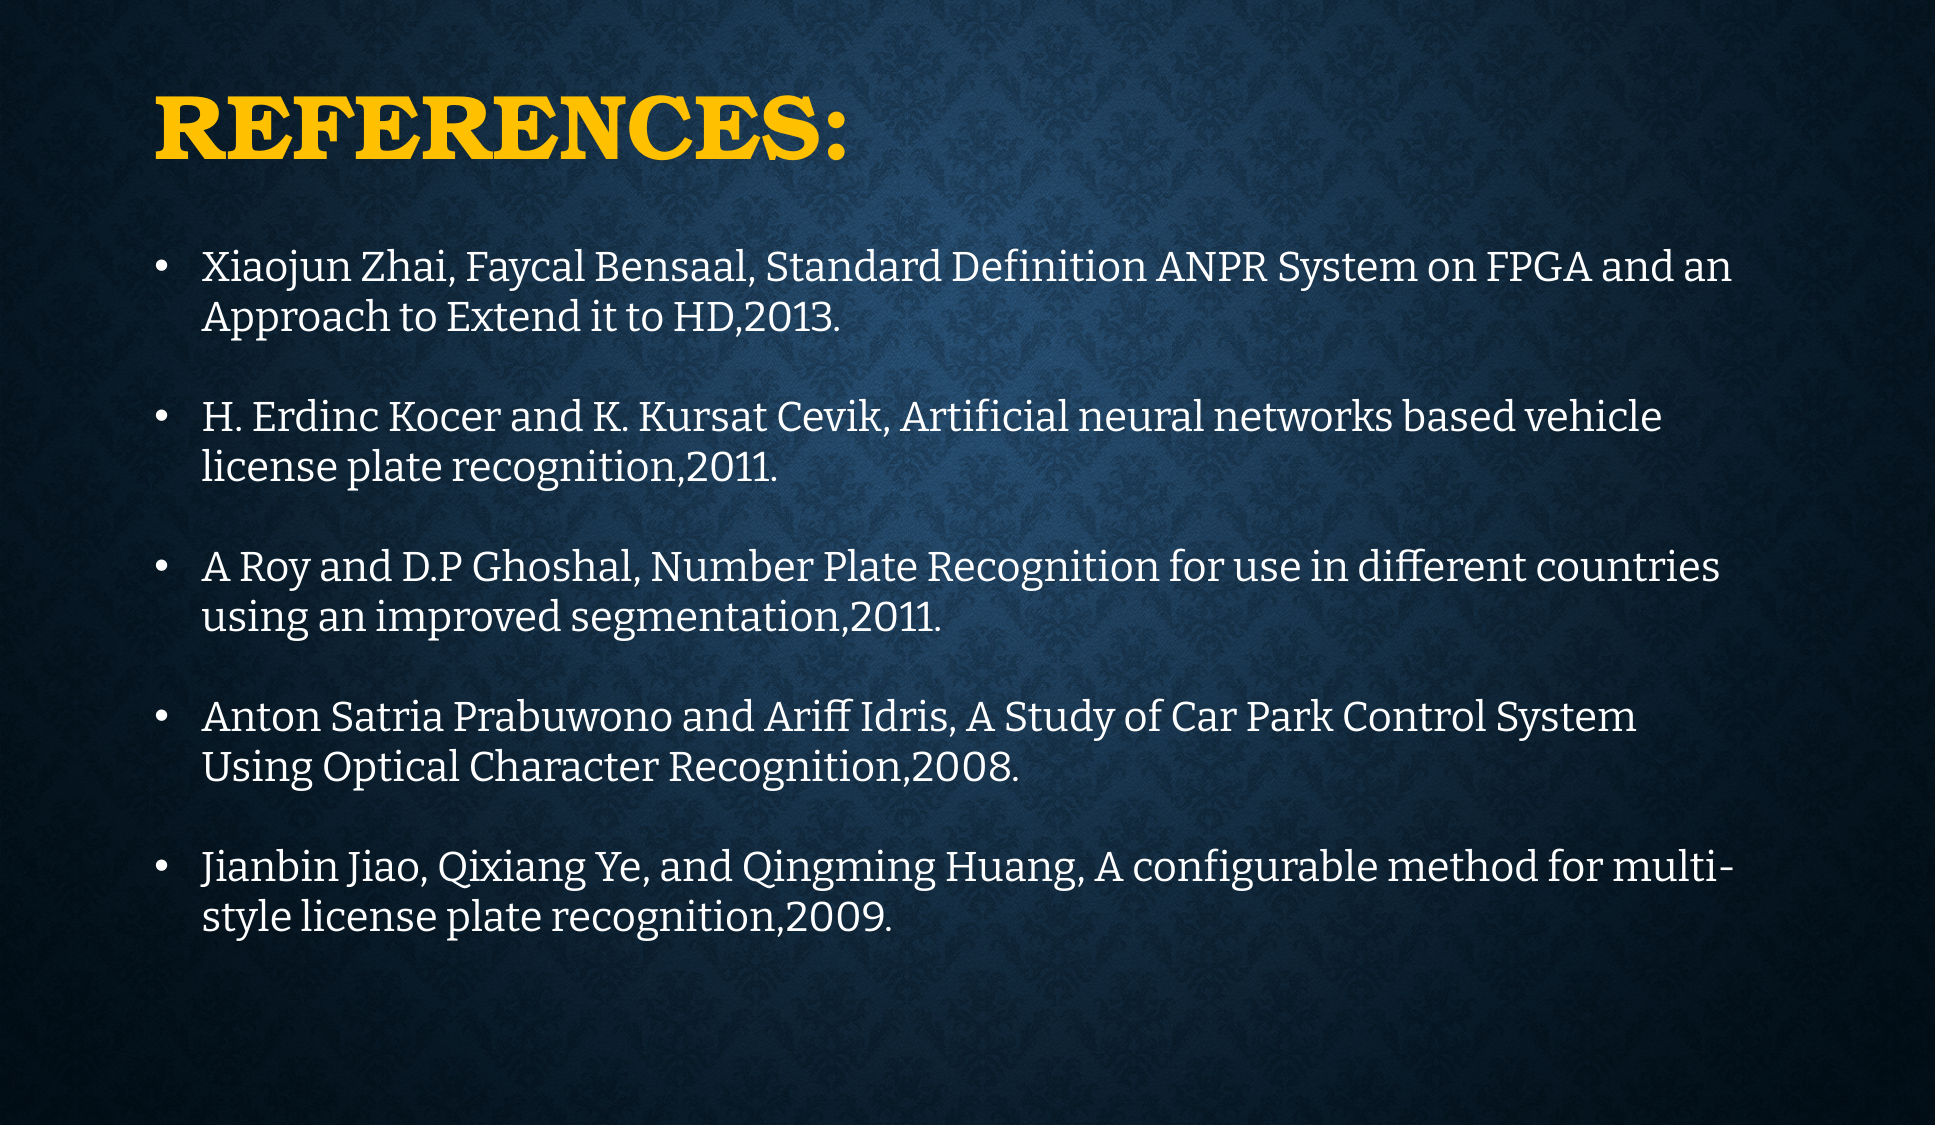

# REFERENCES:

Xiaojun Zhai, Faycal Bensaal, Standard Definition ANPR System on FPGA and an Approach to Extend it to HD,2013.

H. Erdinc Kocer and K. Kursat Cevik, Artificial neural networks based vehicle license plate recognition,2011.

A Roy and D.P Ghoshal, Number Plate Recognition for use in different countries using an improved segmentation,2011.

Anton Satria Prabuwono and Ariff Idris, A Study of Car Park Control System Using Optical Character Recognition,2008.

Jianbin Jiao, Qixiang Ye, and Qingming Huang, A configurable method for multi-style license plate recognition,2009.